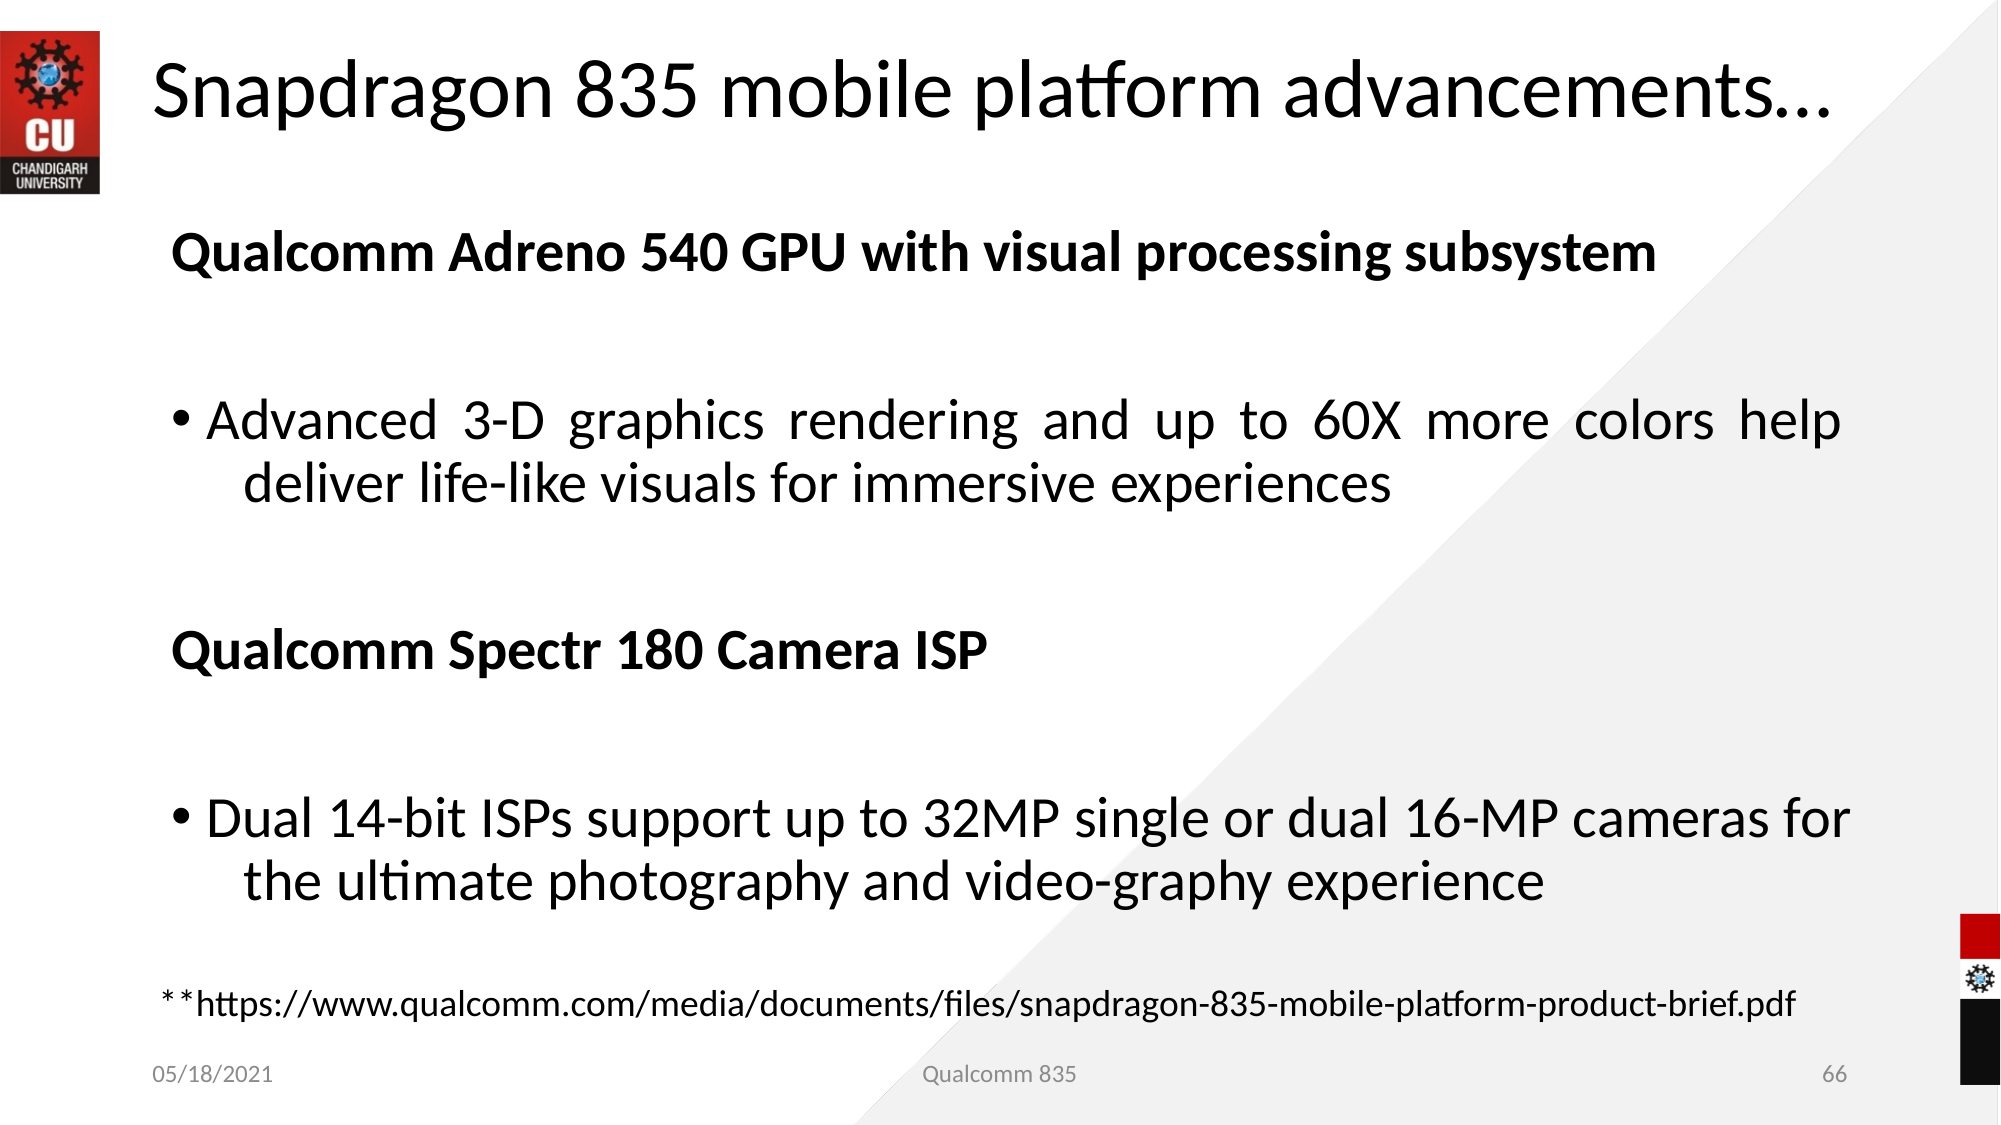

Snapdragon 835 mobile platform advancements…
Qualcomm Adreno 540 GPU with visual processing subsystem

Advanced 3-D graphics rendering and up to 60X more colors help  deliver life-like visuals for immersive experiences

Qualcomm Spectr 180 Camera ISP

Dual 14-bit ISPs support up to 32MP single or dual 16-MP cameras for the ultimate photography and video-graphy experience
**https://www.qualcomm.com/media/documents/files/snapdragon-835-mobile-platform-product-brief.pdf
05/18/2021
Qualcomm 835
66